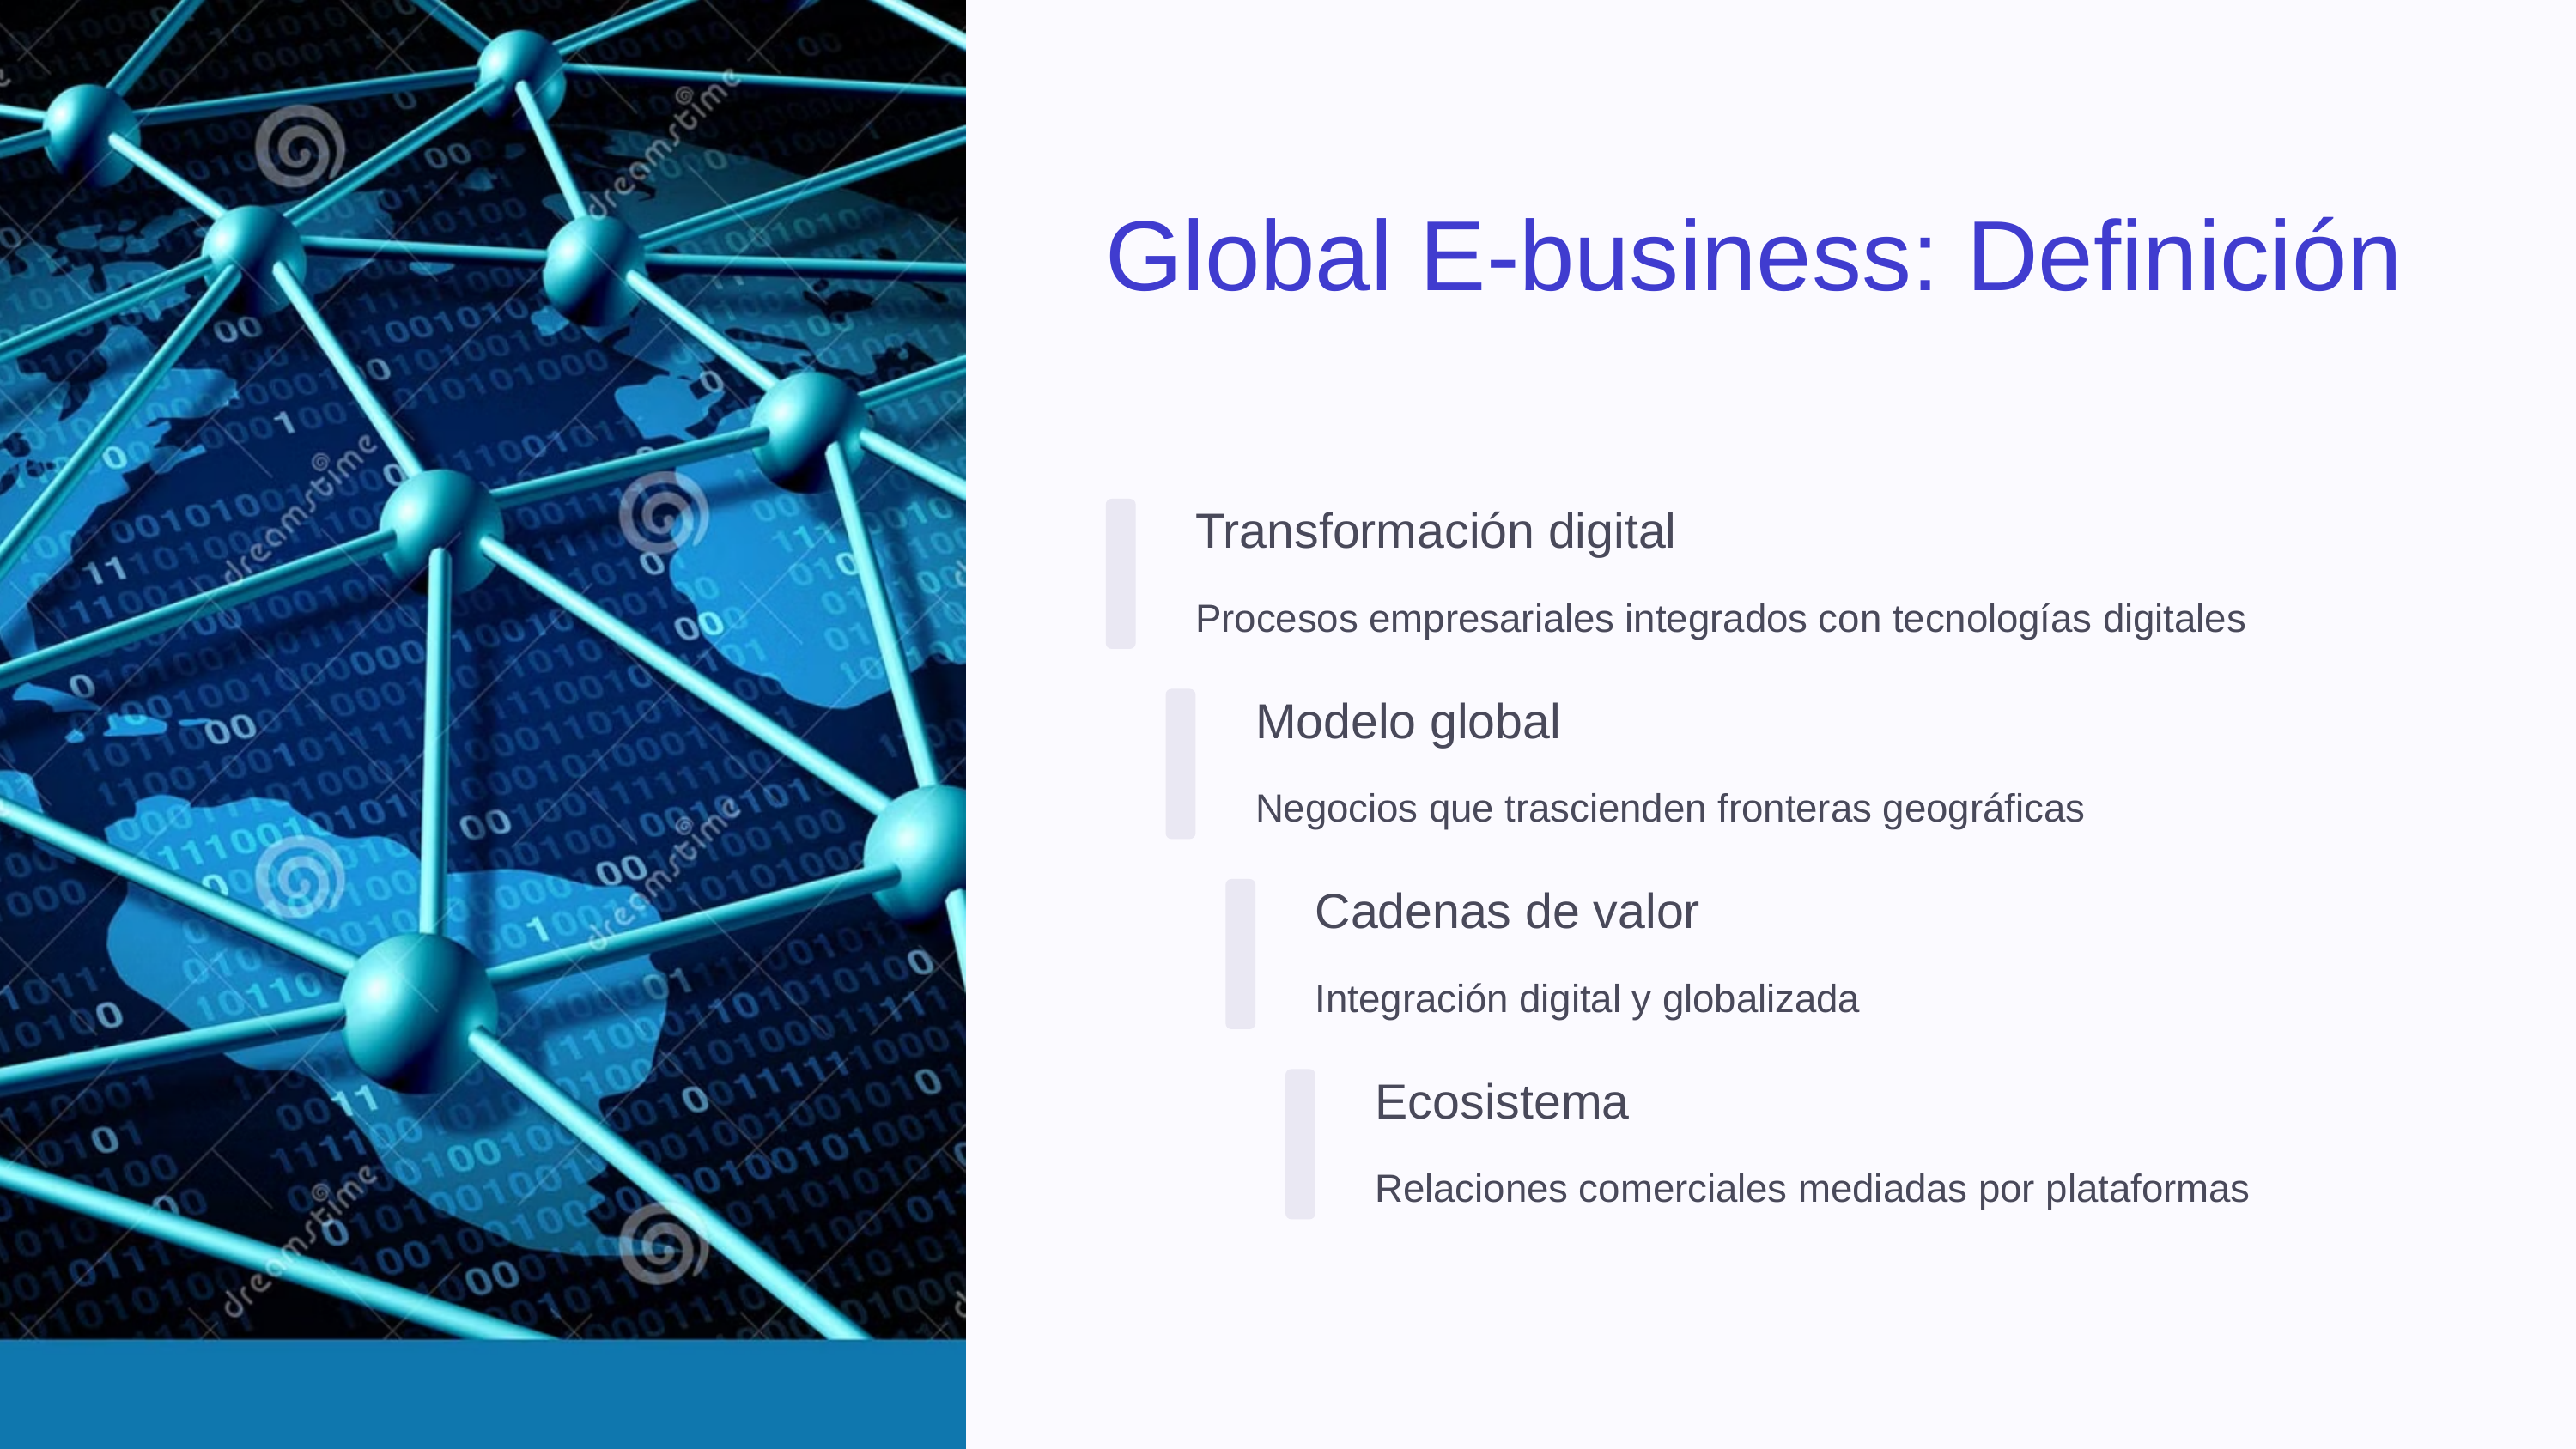

Global E-business: Definición

Transformación digital

Procesos empresariales integrados con tecnologías digitales

Modelo global

Negocios que trascienden fronteras geográficas

Cadenas de valor

Integración digital y globalizada

Ecosistema

Relaciones comerciales mediadas por plataformas